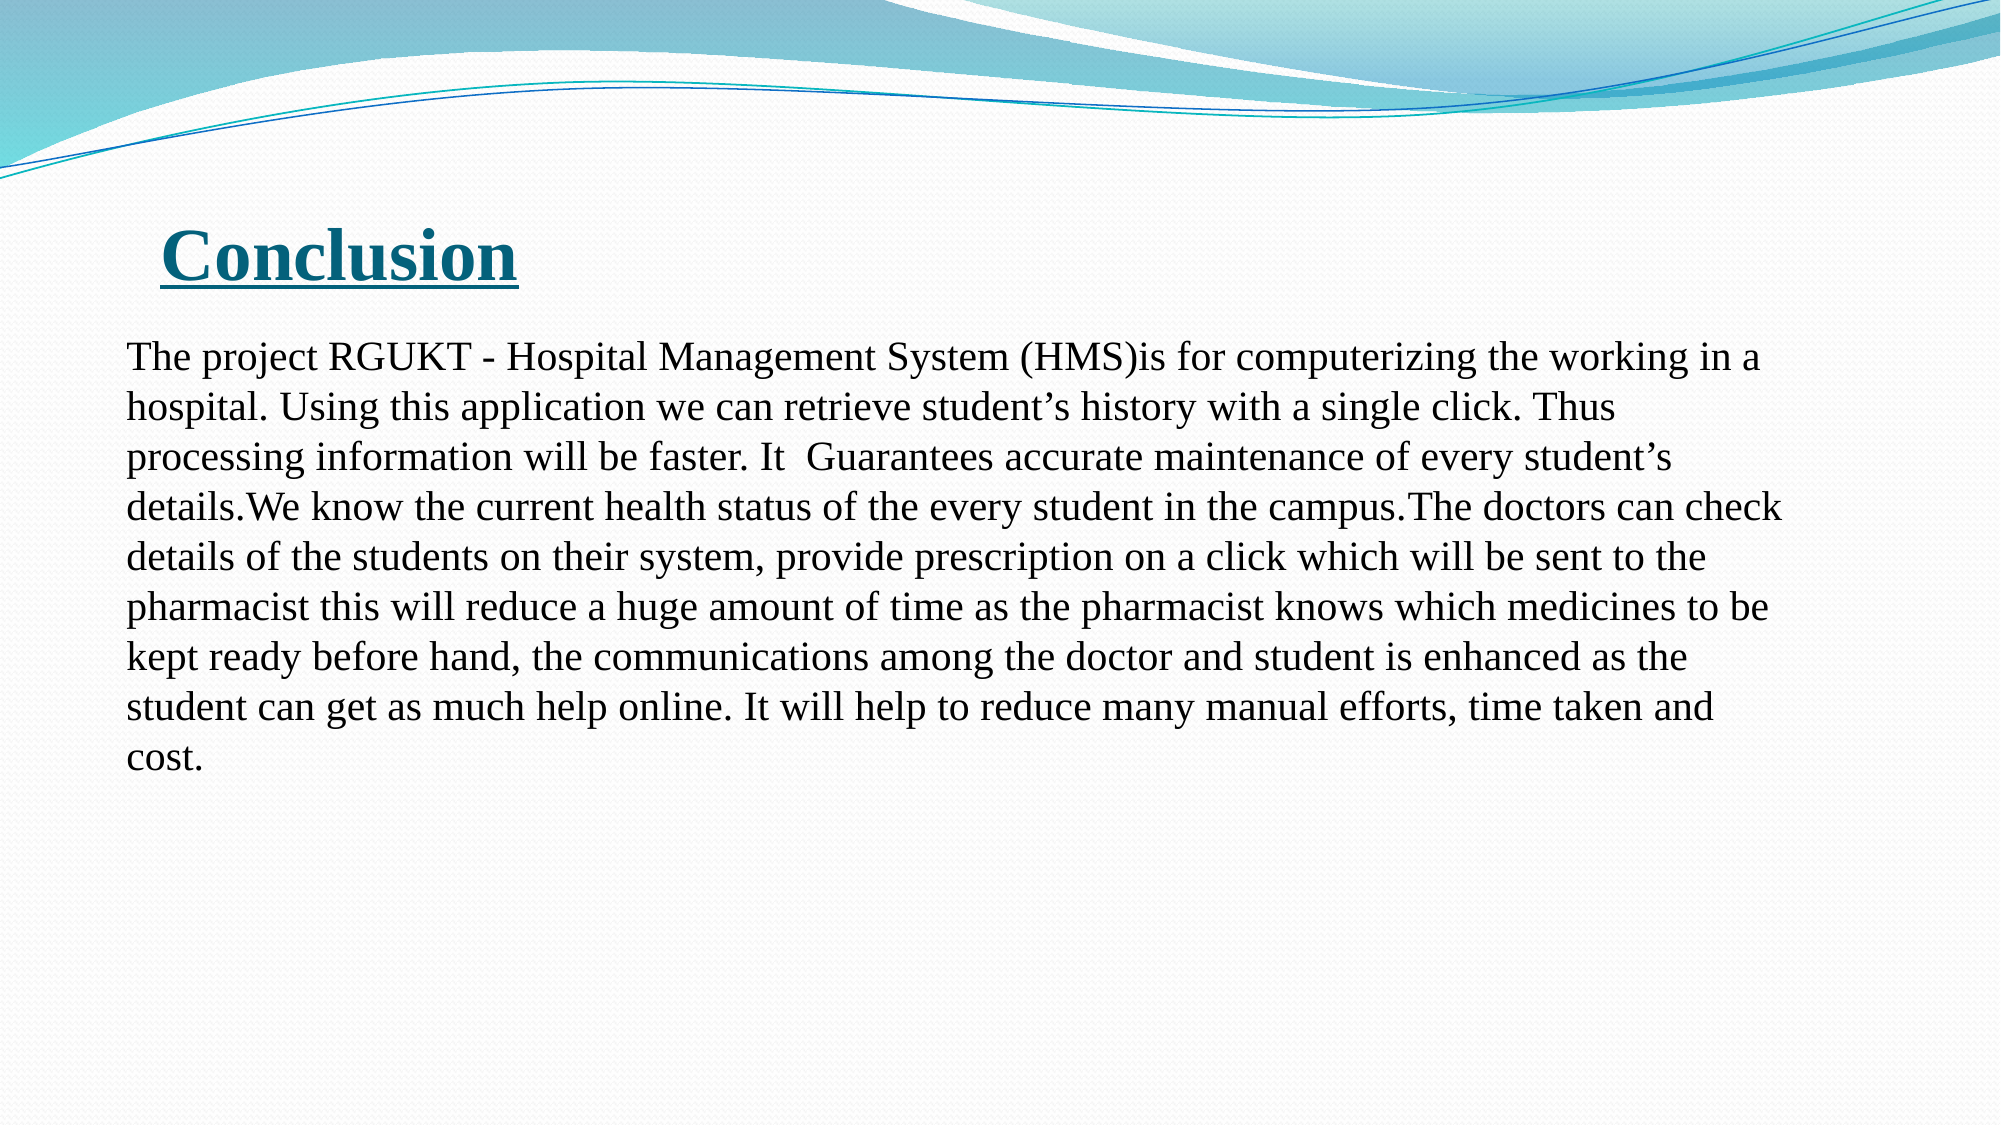

Conclusion
The project RGUKT - Hospital Management System (HMS)is for computerizing the working in a hospital. Using this application we can retrieve student’s history with a single click. Thus processing information will be faster. It  Guarantees accurate maintenance of every student’s details.We know the current health status of the every student in the campus.The doctors can check details of the students on their system, provide prescription on a click which will be sent to the pharmacist this will reduce a huge amount of time as the pharmacist knows which medicines to be kept ready before hand, the communications among the doctor and student is enhanced as the student can get as much help online. It will help to reduce many manual efforts, time taken and cost.